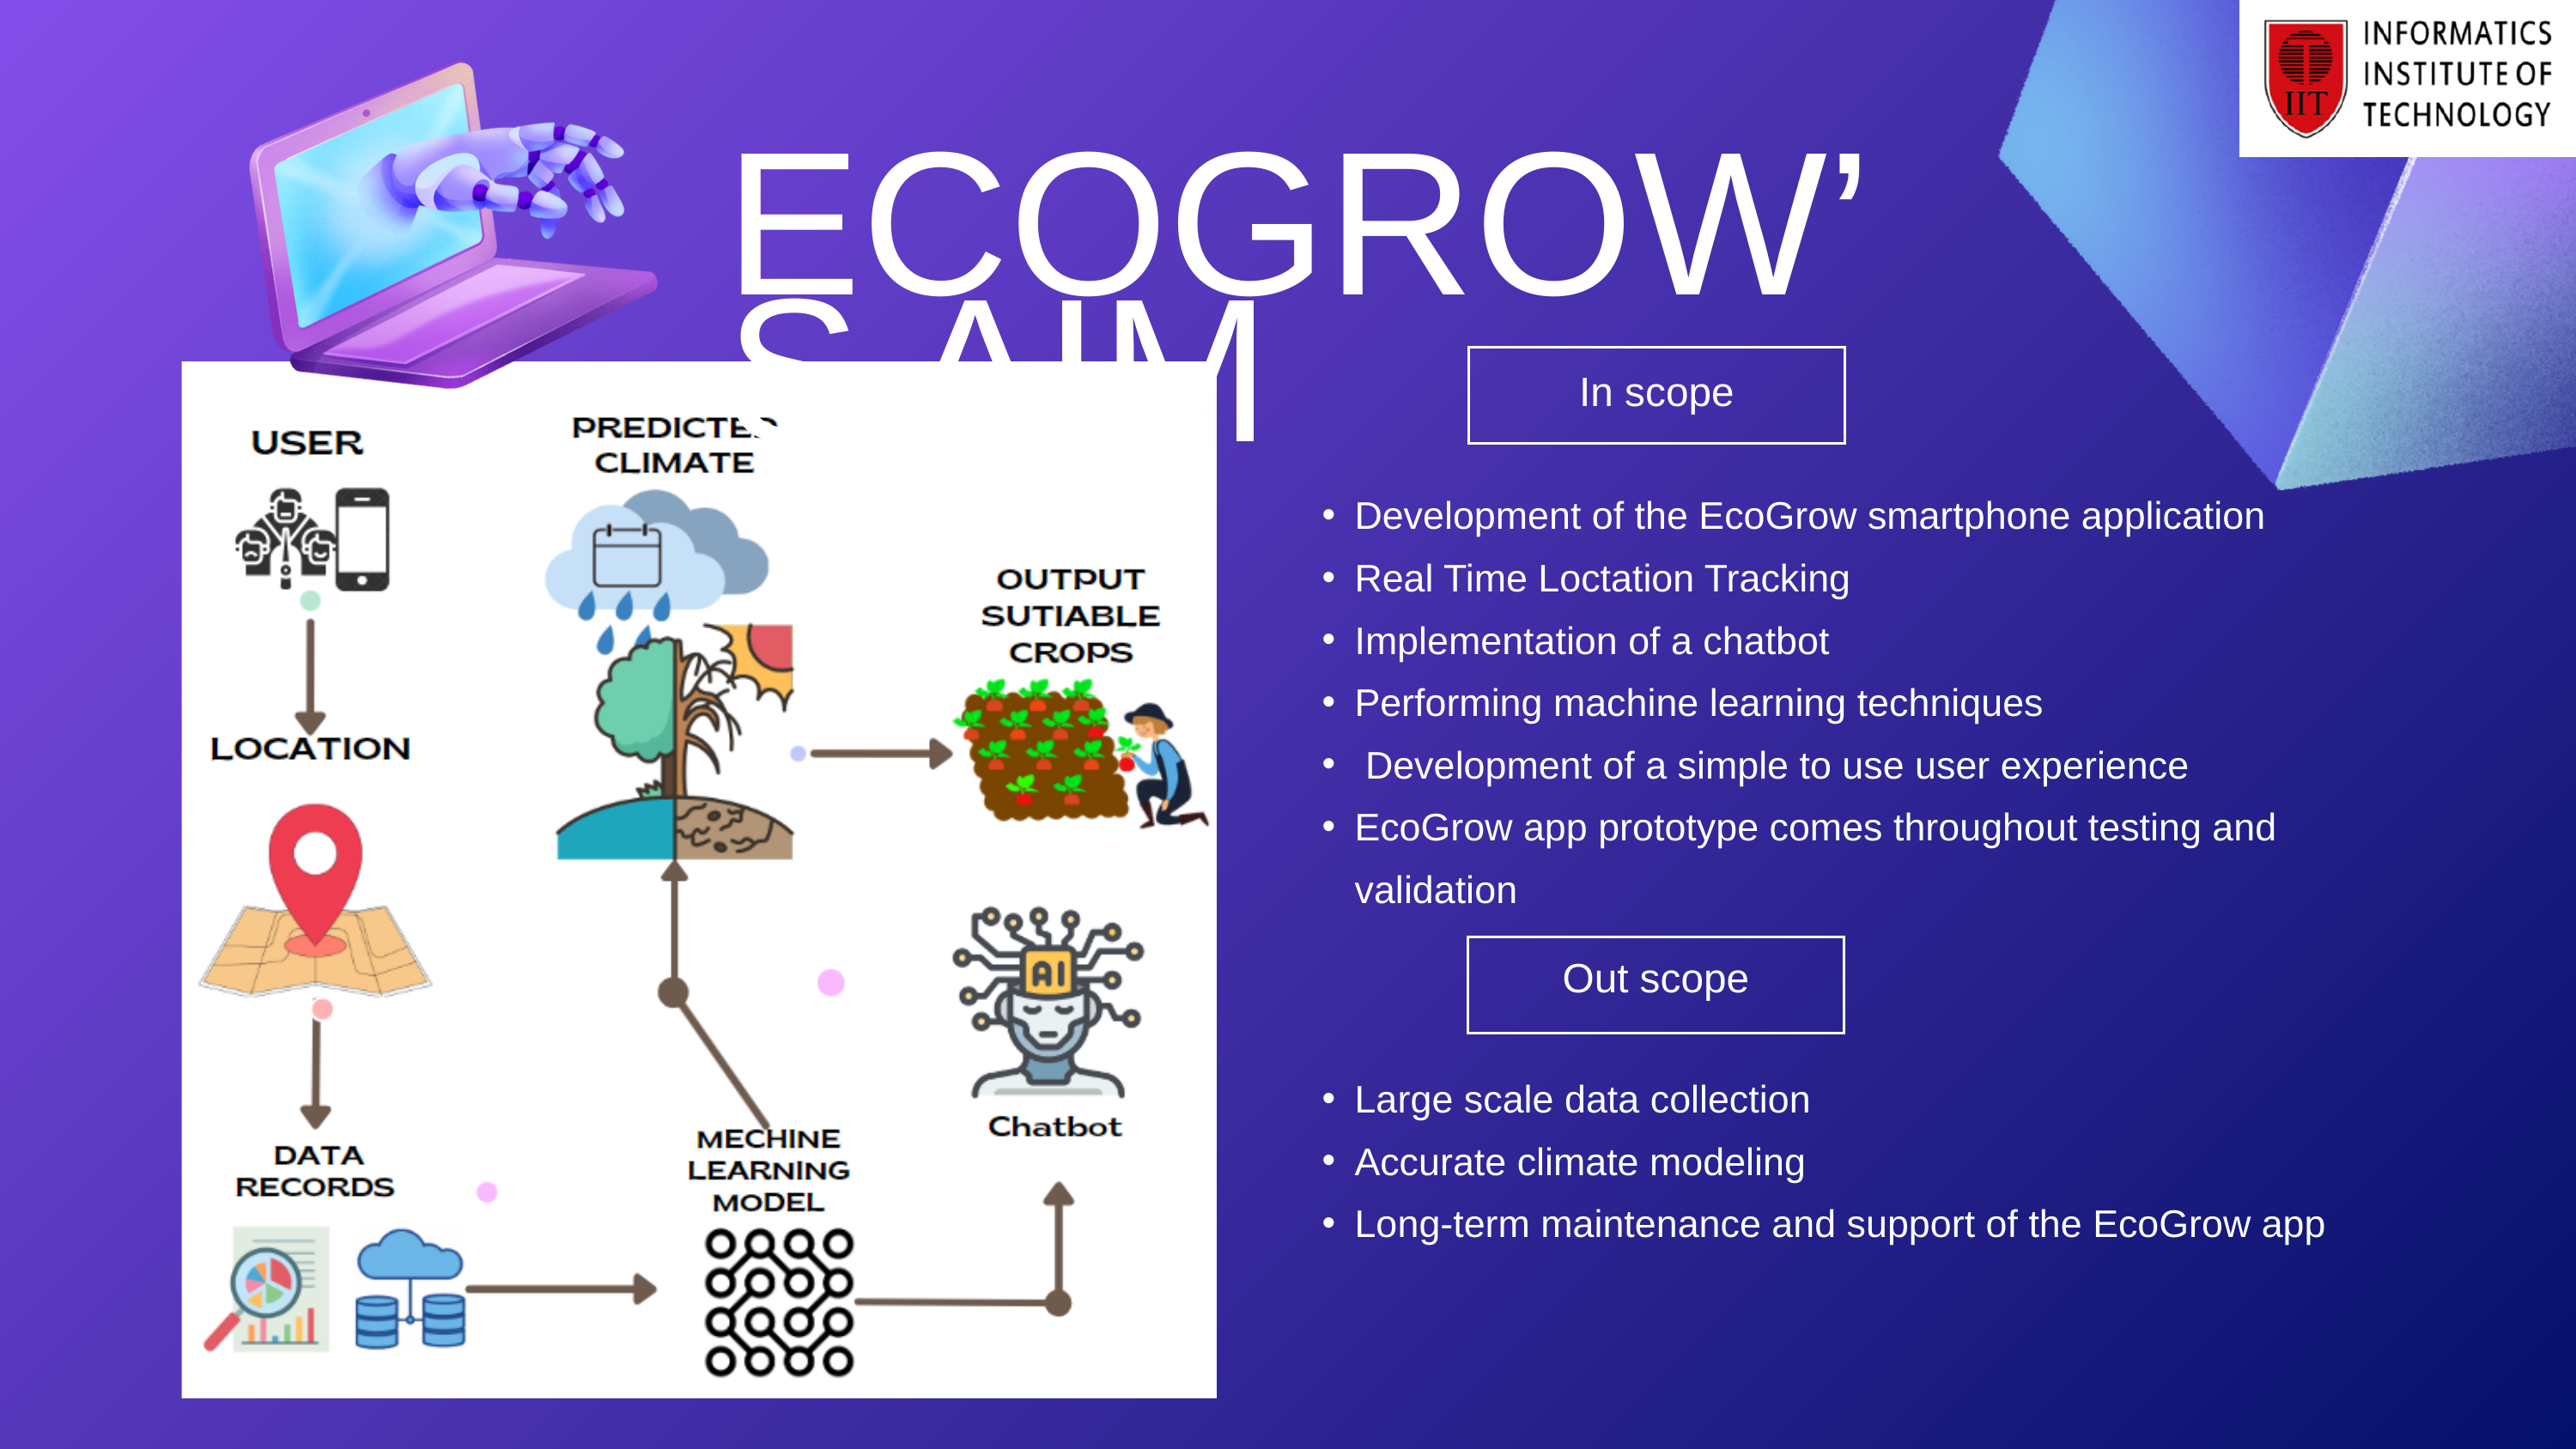

ECOGROW’S AIM
In scope

Development of the EcoGrow smartphone application
Real Time Loctation Tracking
Implementation of a chatbot
Performing machine learning techniques
 Development of a simple to use user experience
EcoGrow app prototype comes throughout testing and validation
Out scope

Large scale data collection
Accurate climate modeling
Long-term maintenance and support of the EcoGrow app